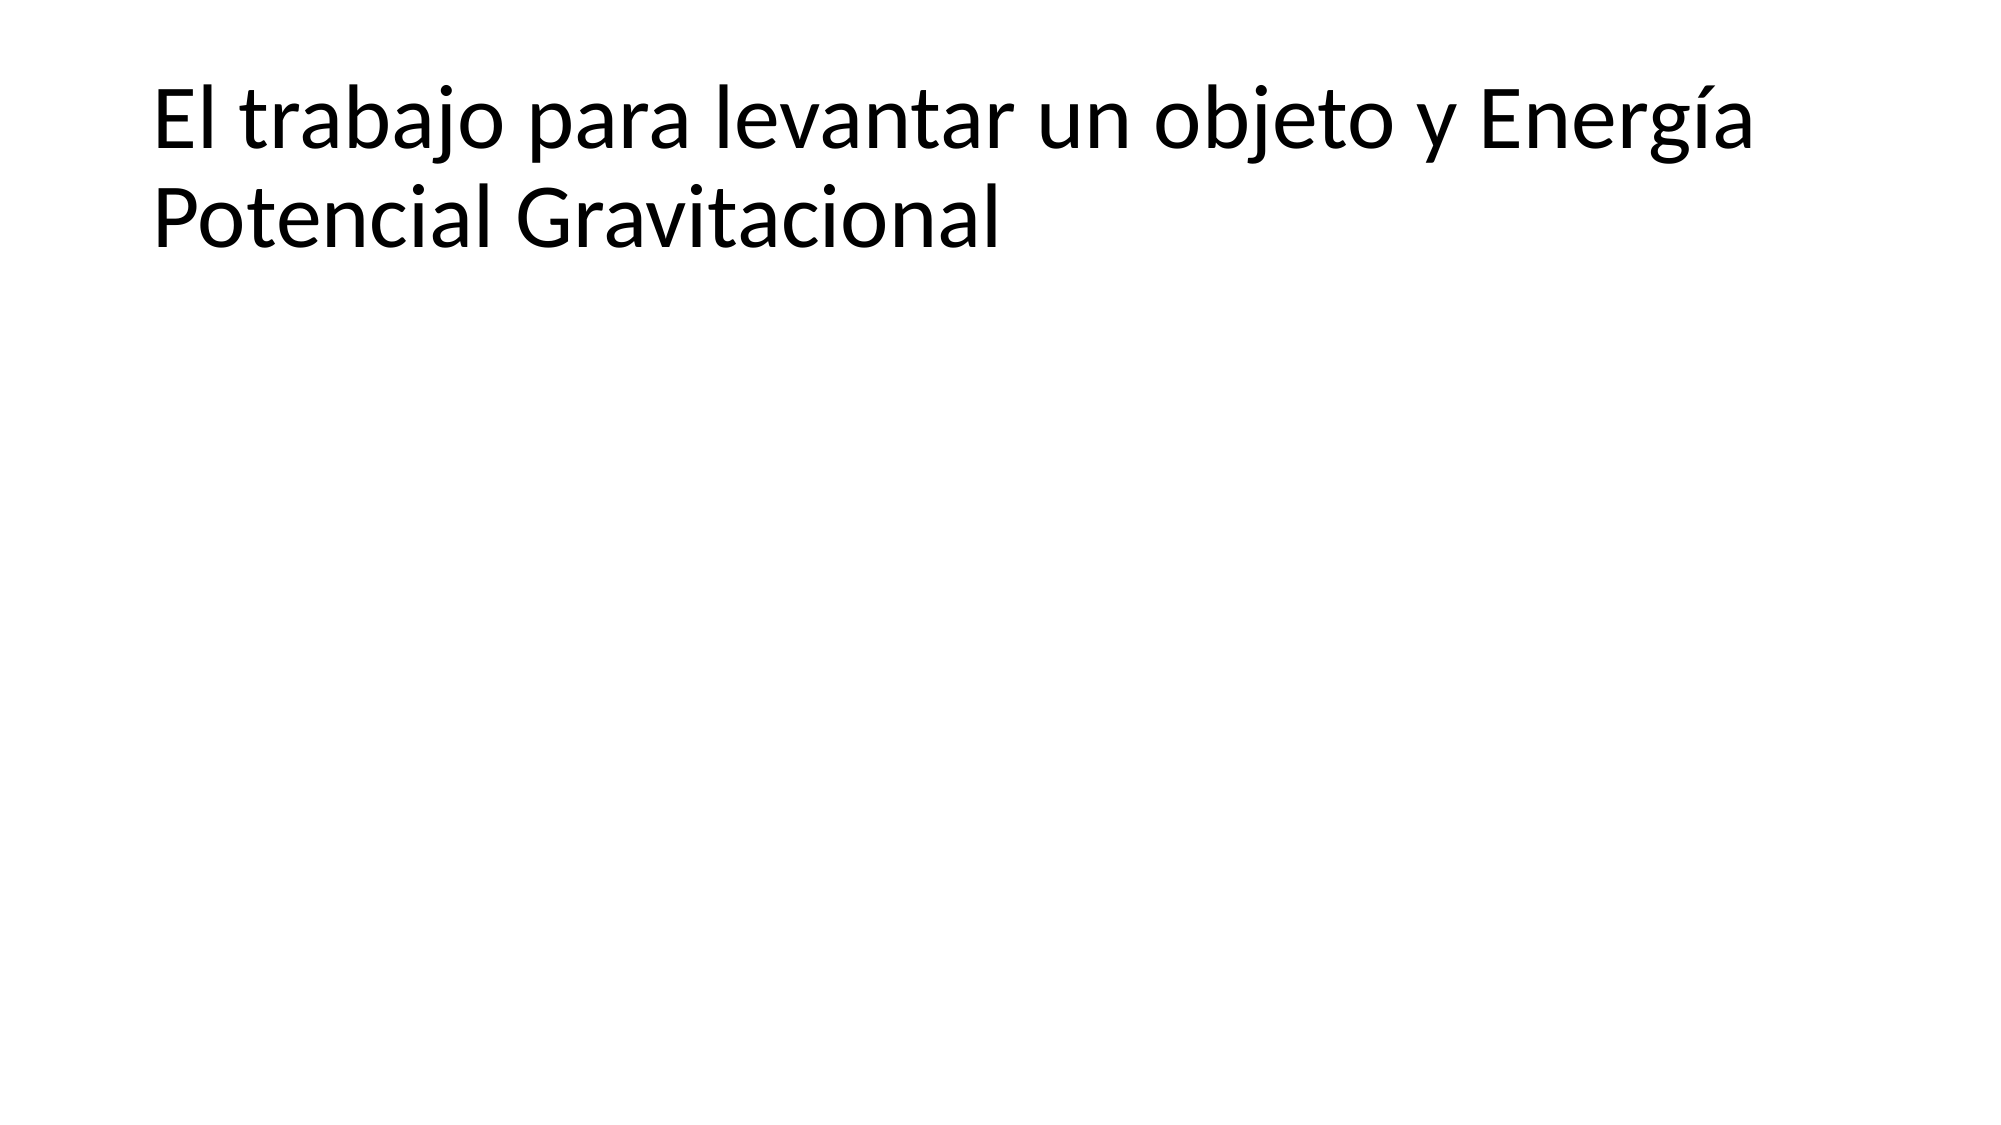

# El trabajo para levantar un objeto y Energía Potencial Gravitacional